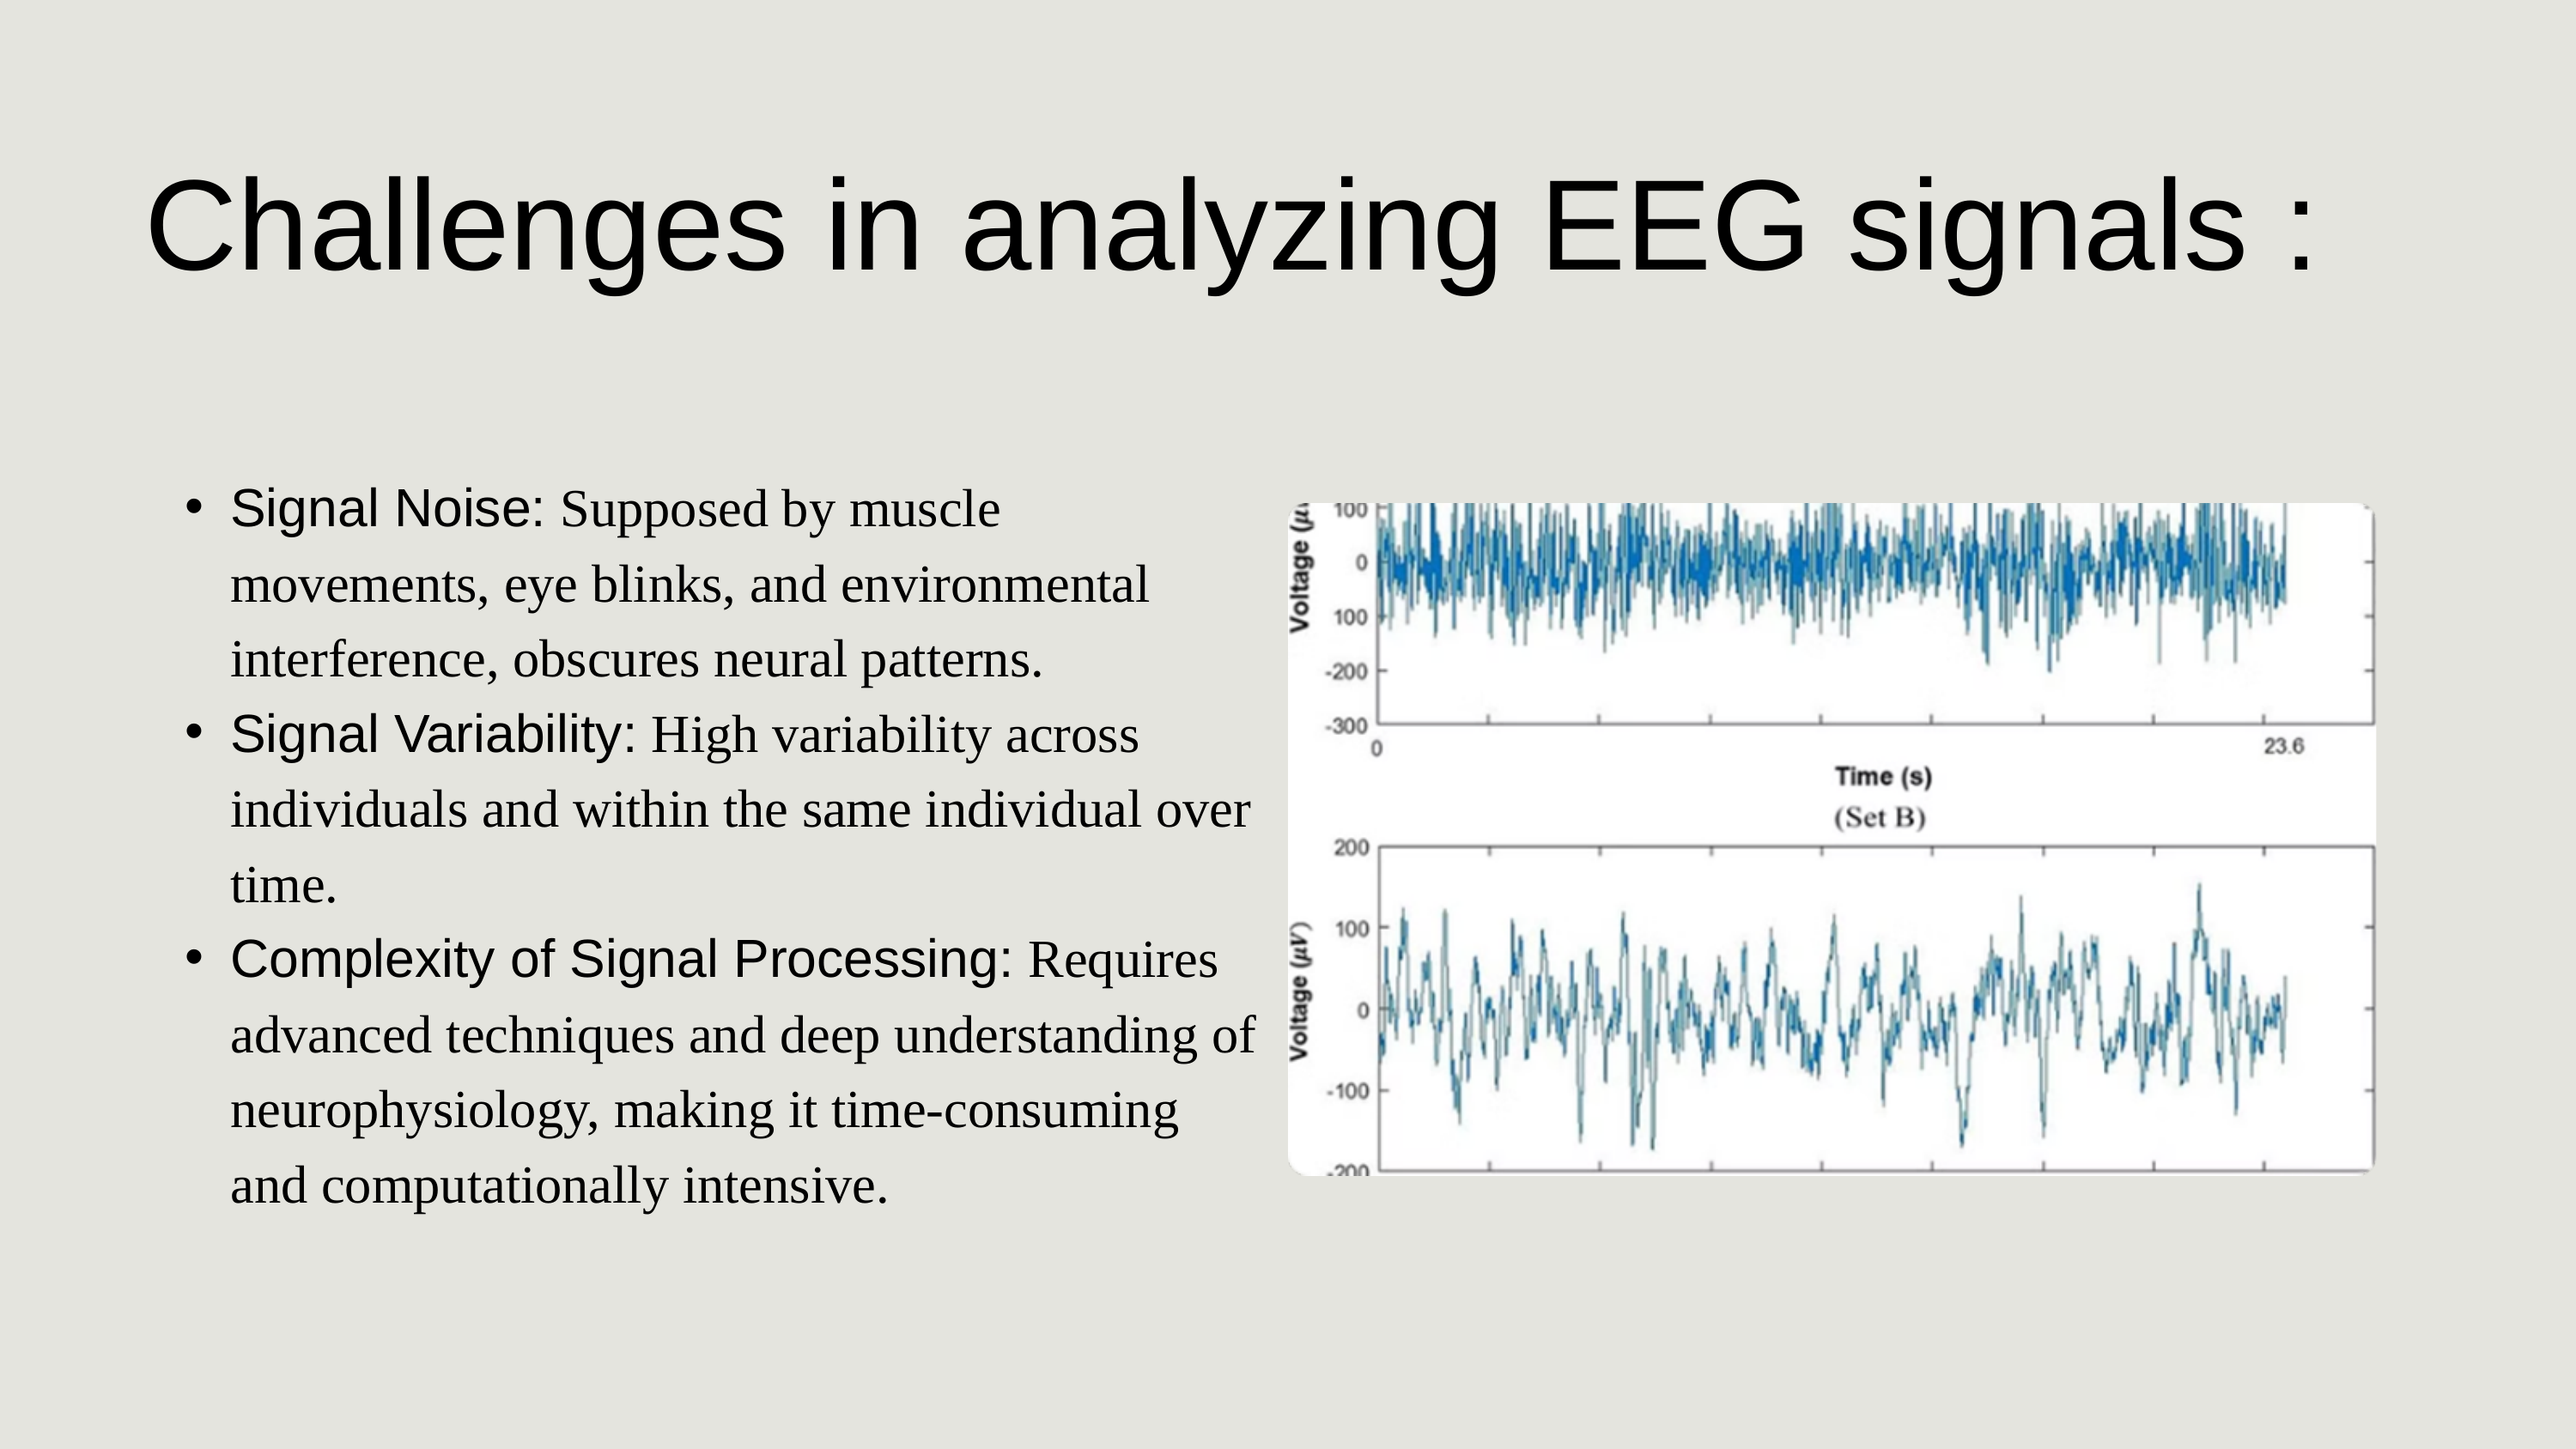

Challenges in analyzing EEG signals :
Signal Noise: Supposed by muscle movements, eye blinks, and environmental interference, obscures neural patterns.
Signal Variability: High variability across individuals and within the same individual over time.
Complexity of Signal Processing: Requires advanced techniques and deep understanding of neurophysiology, making it time-consuming and computationally intensive.